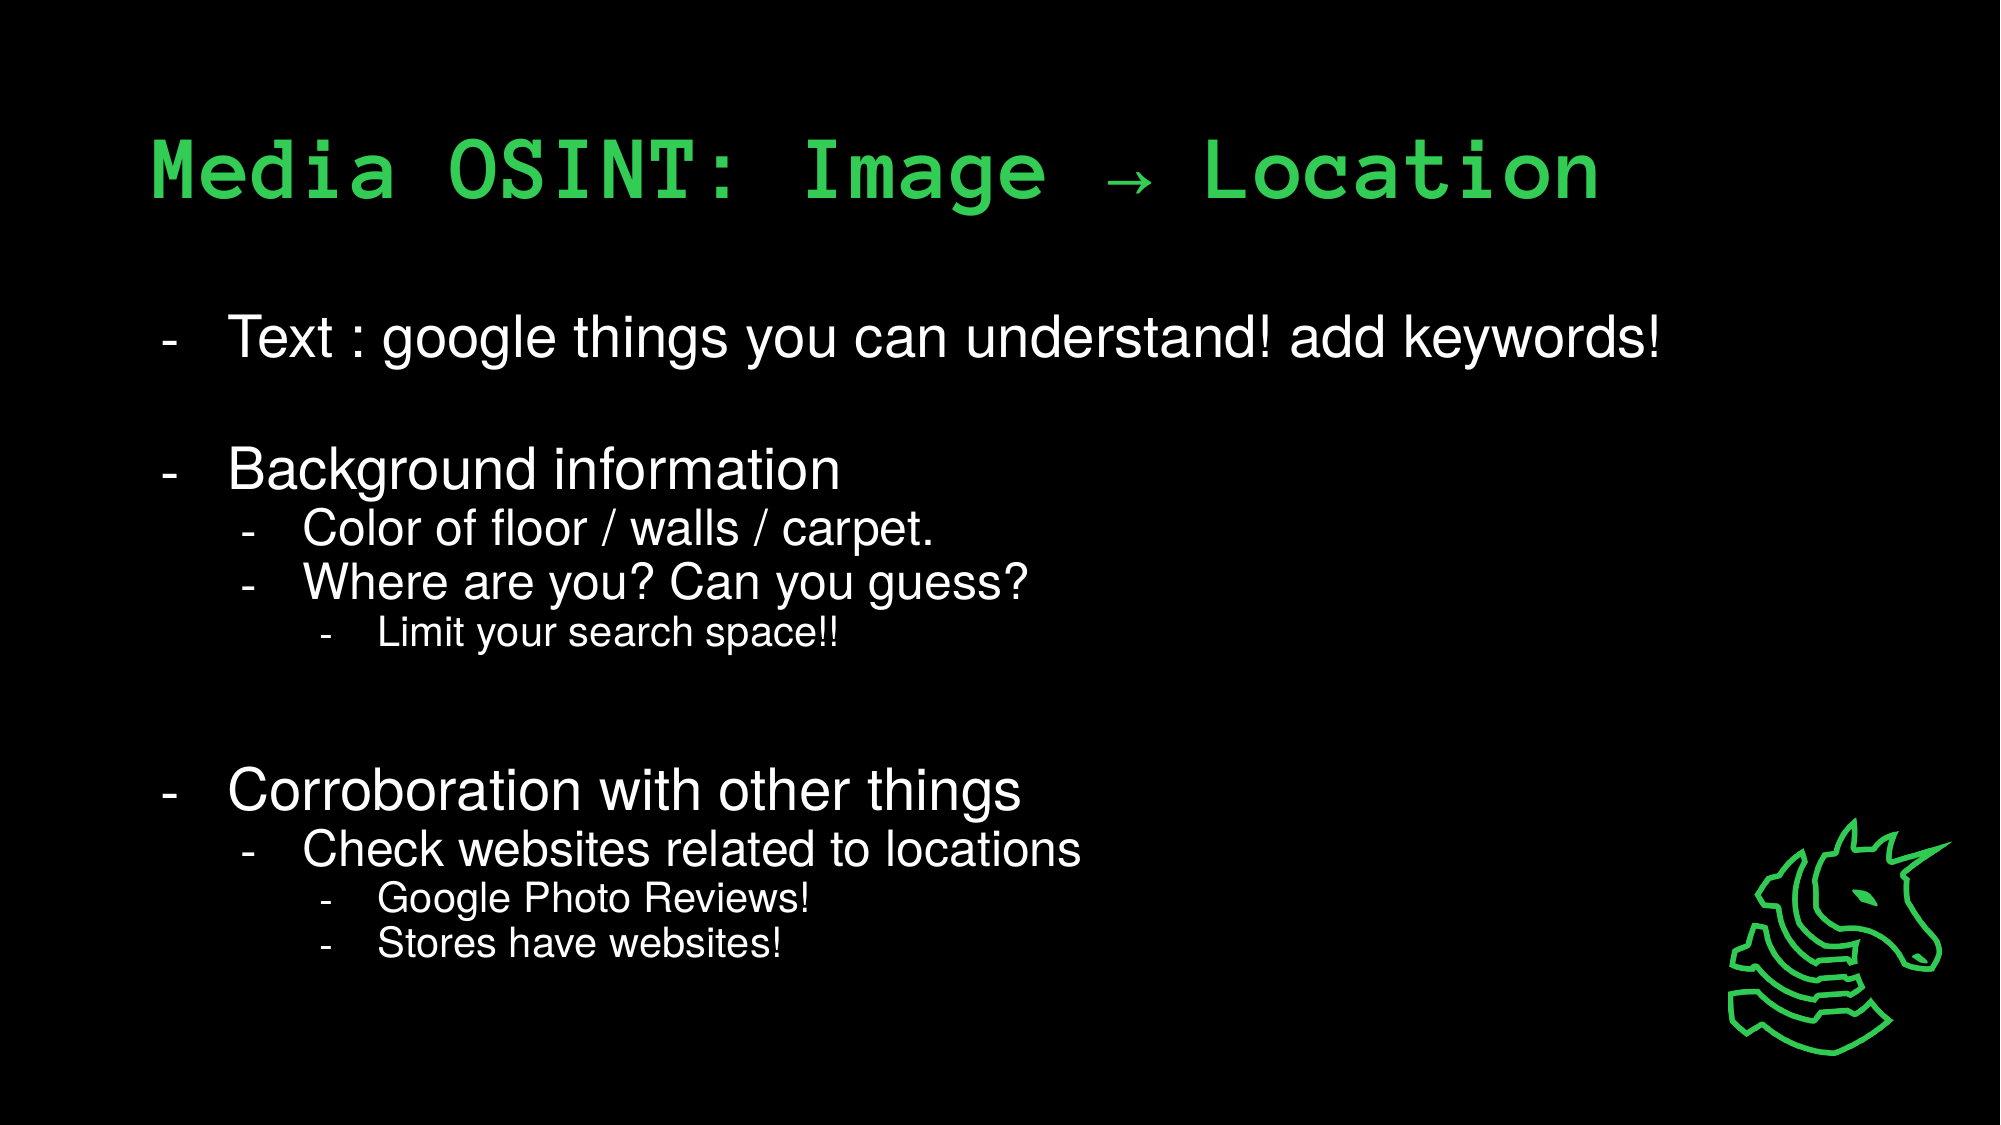

# Media OSINT: Image → Location
Text : google things you can understand! add keywords!
Background information
Color of floor / walls / carpet.
Where are you? Can you guess?
Limit your search space!!

Corroboration with other things
Check websites related to locations
Google Photo Reviews!
Stores have websites!